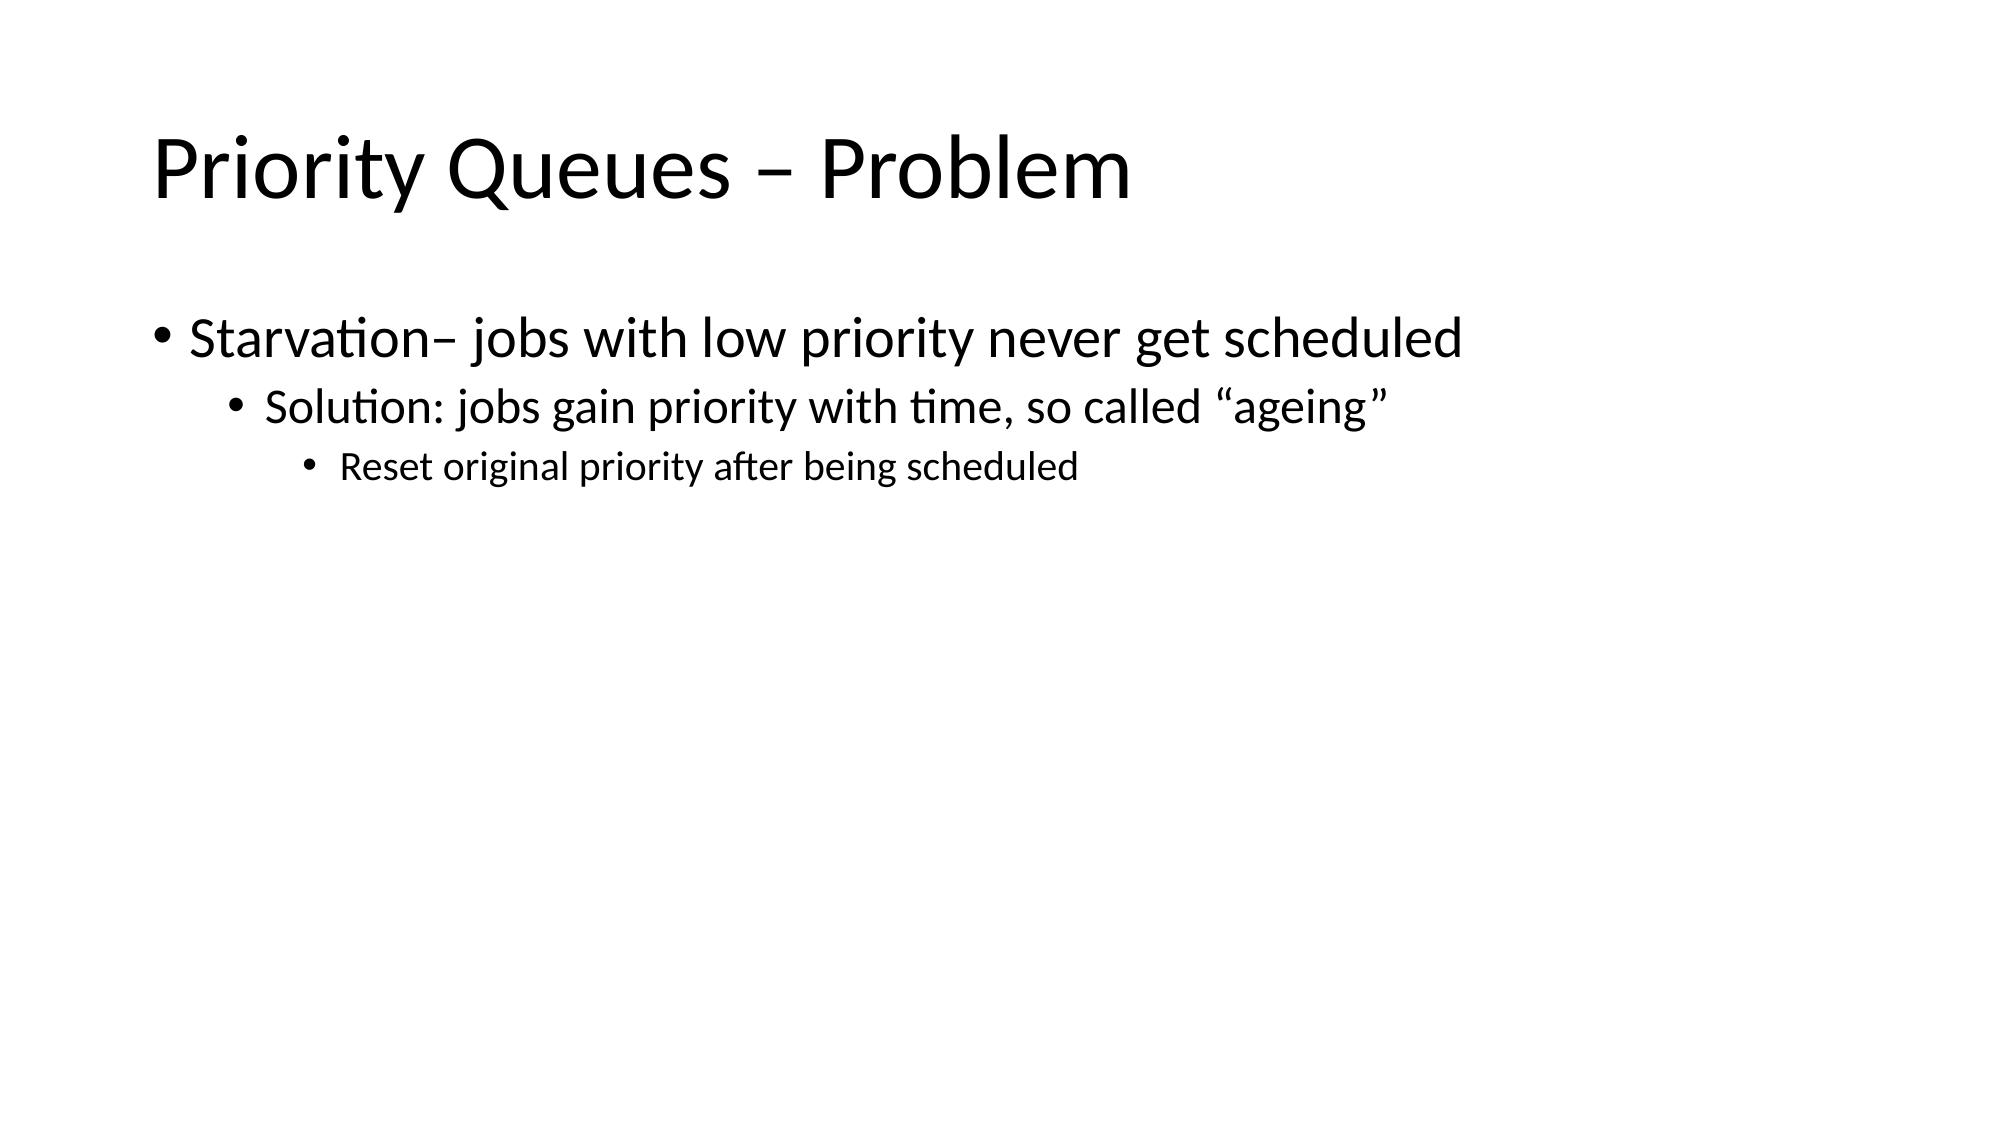

# Priority Queues – Problem
Starvation– jobs with low priority never get scheduled
Solution: jobs gain priority with time, so called “ageing”
Reset original priority after being scheduled